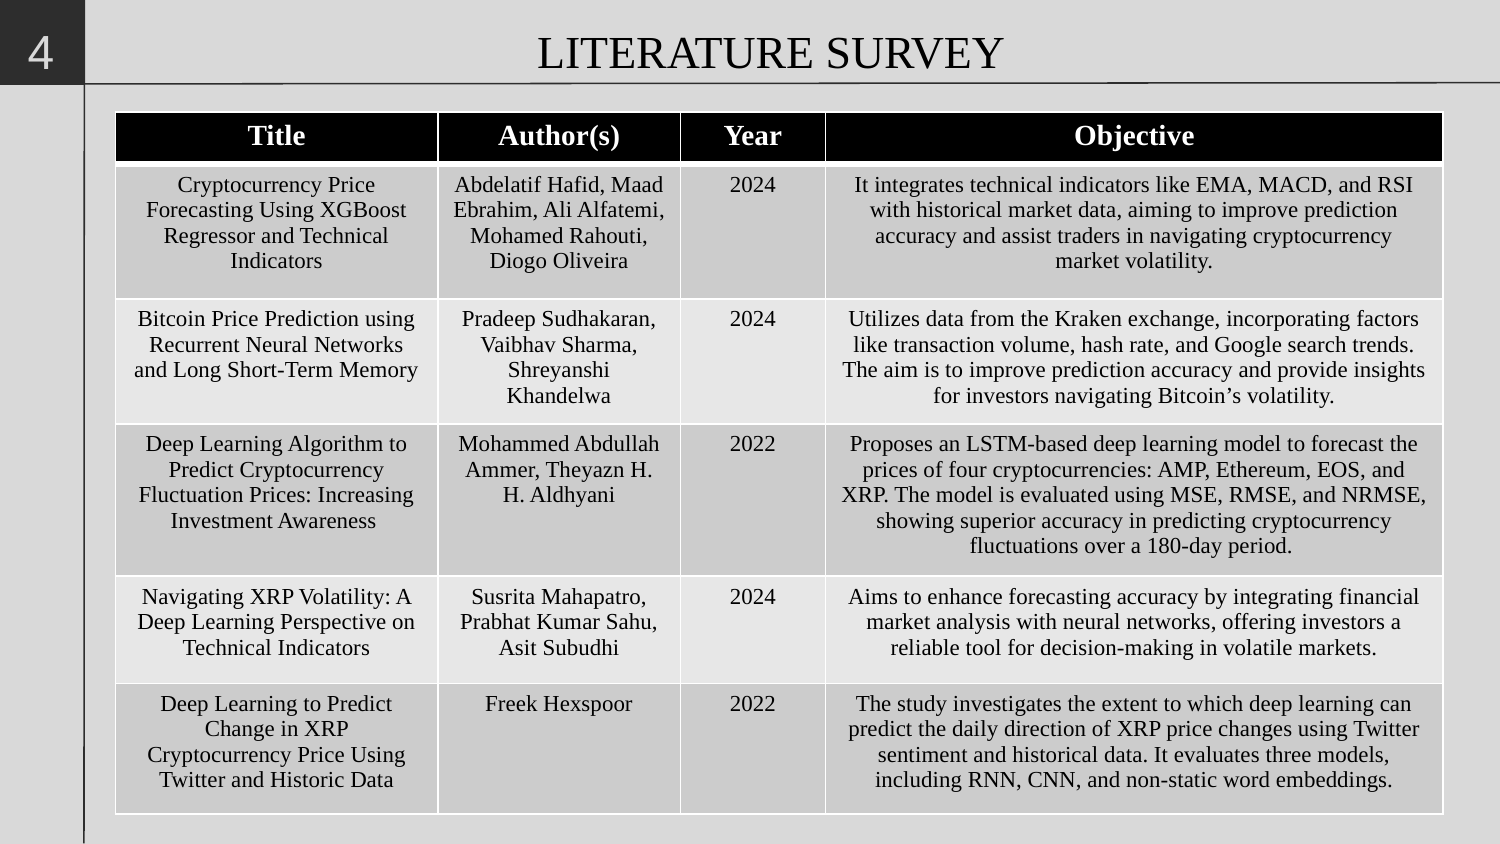

4
LITERATURE SURVEY
| Title | Author(s) | Year | Objective |
| --- | --- | --- | --- |
| Cryptocurrency Price Forecasting Using XGBoost Regressor and Technical Indicators | Abdelatif Hafid, Maad Ebrahim, Ali Alfatemi, Mohamed Rahouti, Diogo Oliveira | 2024 | It integrates technical indicators like EMA, MACD, and RSI with historical market data, aiming to improve prediction accuracy and assist traders in navigating cryptocurrency market volatility. |
| Bitcoin Price Prediction using Recurrent Neural Networks and Long Short-Term Memory | Pradeep Sudhakaran, Vaibhav Sharma, Shreyanshi Khandelwa | 2024 | Utilizes data from the Kraken exchange, incorporating factors like transaction volume, hash rate, and Google search trends. The aim is to improve prediction accuracy and provide insights for investors navigating Bitcoin’s volatility. |
| Deep Learning Algorithm to Predict Cryptocurrency Fluctuation Prices: Increasing Investment Awareness | Mohammed Abdullah Ammer, Theyazn H. H. Aldhyani | 2022 | Proposes an LSTM-based deep learning model to forecast the prices of four cryptocurrencies: AMP, Ethereum, EOS, and XRP. The model is evaluated using MSE, RMSE, and NRMSE, showing superior accuracy in predicting cryptocurrency fluctuations over a 180-day period. |
| Navigating XRP Volatility: A Deep Learning Perspective on Technical Indicators | Susrita Mahapatro, Prabhat Kumar Sahu, Asit Subudhi | 2024 | Aims to enhance forecasting accuracy by integrating financial market analysis with neural networks, offering investors a reliable tool for decision-making in volatile markets. |
| Deep Learning to Predict Change in XRP Cryptocurrency Price Using Twitter and Historic Data | Freek Hexspoor | 2022 | The study investigates the extent to which deep learning can predict the daily direction of XRP price changes using Twitter sentiment and historical data. It evaluates three models, including RNN, CNN, and non-static word embeddings. |